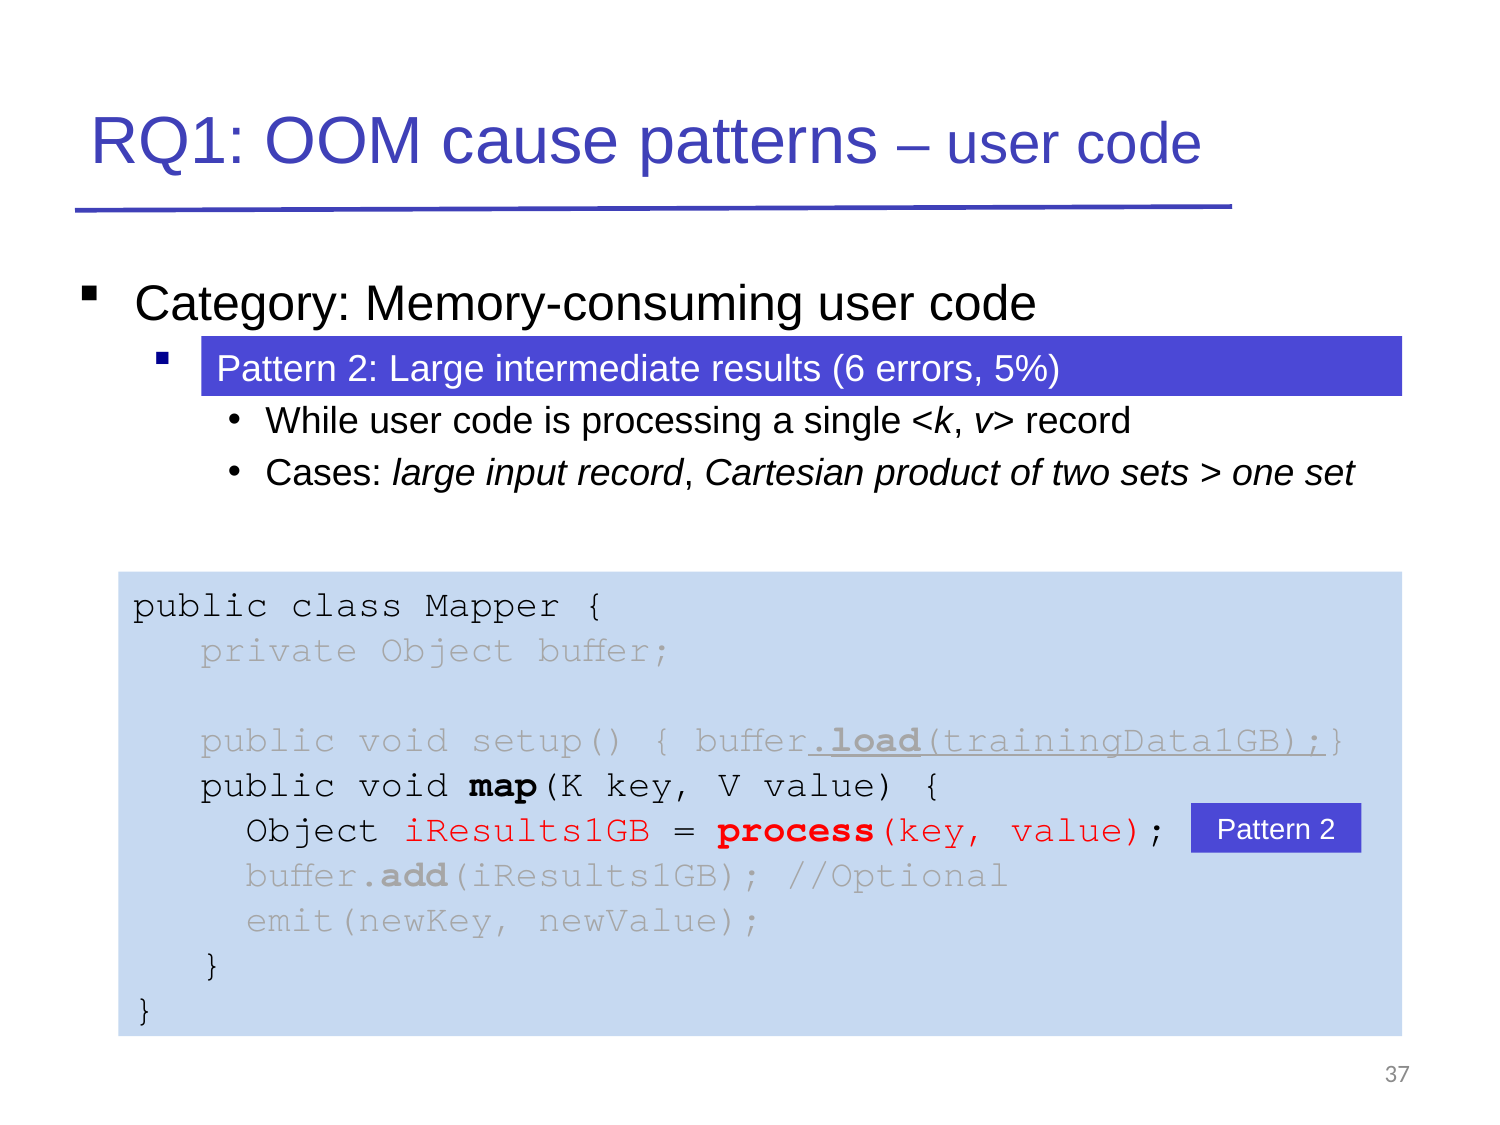

# RQ1: OOM cause patterns – user code
Category: Memory-consuming user code
Pattern 2: Hotspot key (23 errors, 18%)
While user code is processing a single <k, v> record
Cases: large input record, Cartesian product of two sets > one set

Pattern 2: Large intermediate results (6 errors, 5%)

public class Mapper {
   private Object buffer;

   public void setup() { buffer.load(trainingData1GB);}
   public void map(K key, V value) {
     Object iResults1GB = process(key, value);
     buffer.add(iResults1GB); //Optional
     emit(newKey, newValue);
   }
}
Pattern 2
Pattern 2
37